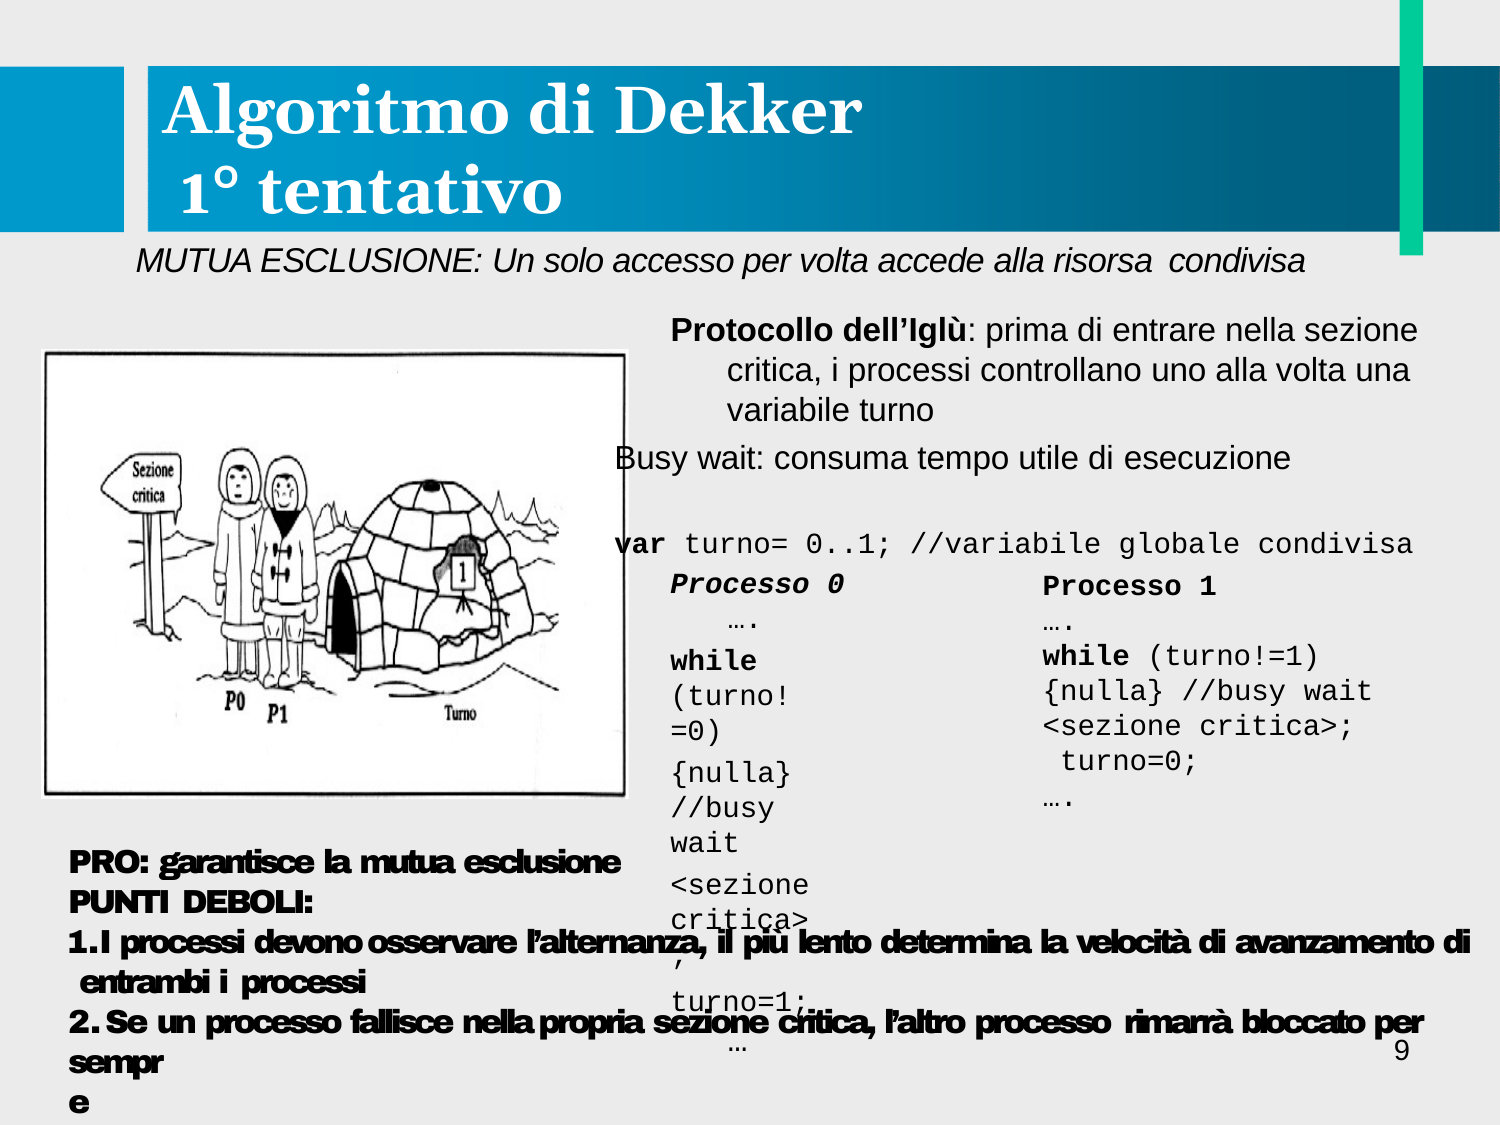

# Algoritmo di Dekker  1° tentativo

MUTUA ESCLUSIONE: Un solo accesso per volta accede alla risorsa condivisa
Protocollo dell’Iglù: prima di entrare nella sezione  critica, i processi controllano uno alla volta una  variabile turno
Busy wait: consuma tempo utile di esecuzione

var turno= 0..1; //variabile globale condivisa

Processo 0
….
while (turno!=0)
{nulla} //busy wait
<sezione critica>;
turno=1;
…
Processo 1
….
while (turno!=1)
{nulla} //busy wait
<sezione critica>;  turno=0;
….
PRO: garantisce la mutua esclusione
PUNTI DEBOLI:
I processi devono osservare l’alternanza, il più lento determina la velocità di avanzamento di  entrambi i processi
Se un processo fallisce nella propria sezione critica, l’altro processo rimarrà bloccato per
9
sempre